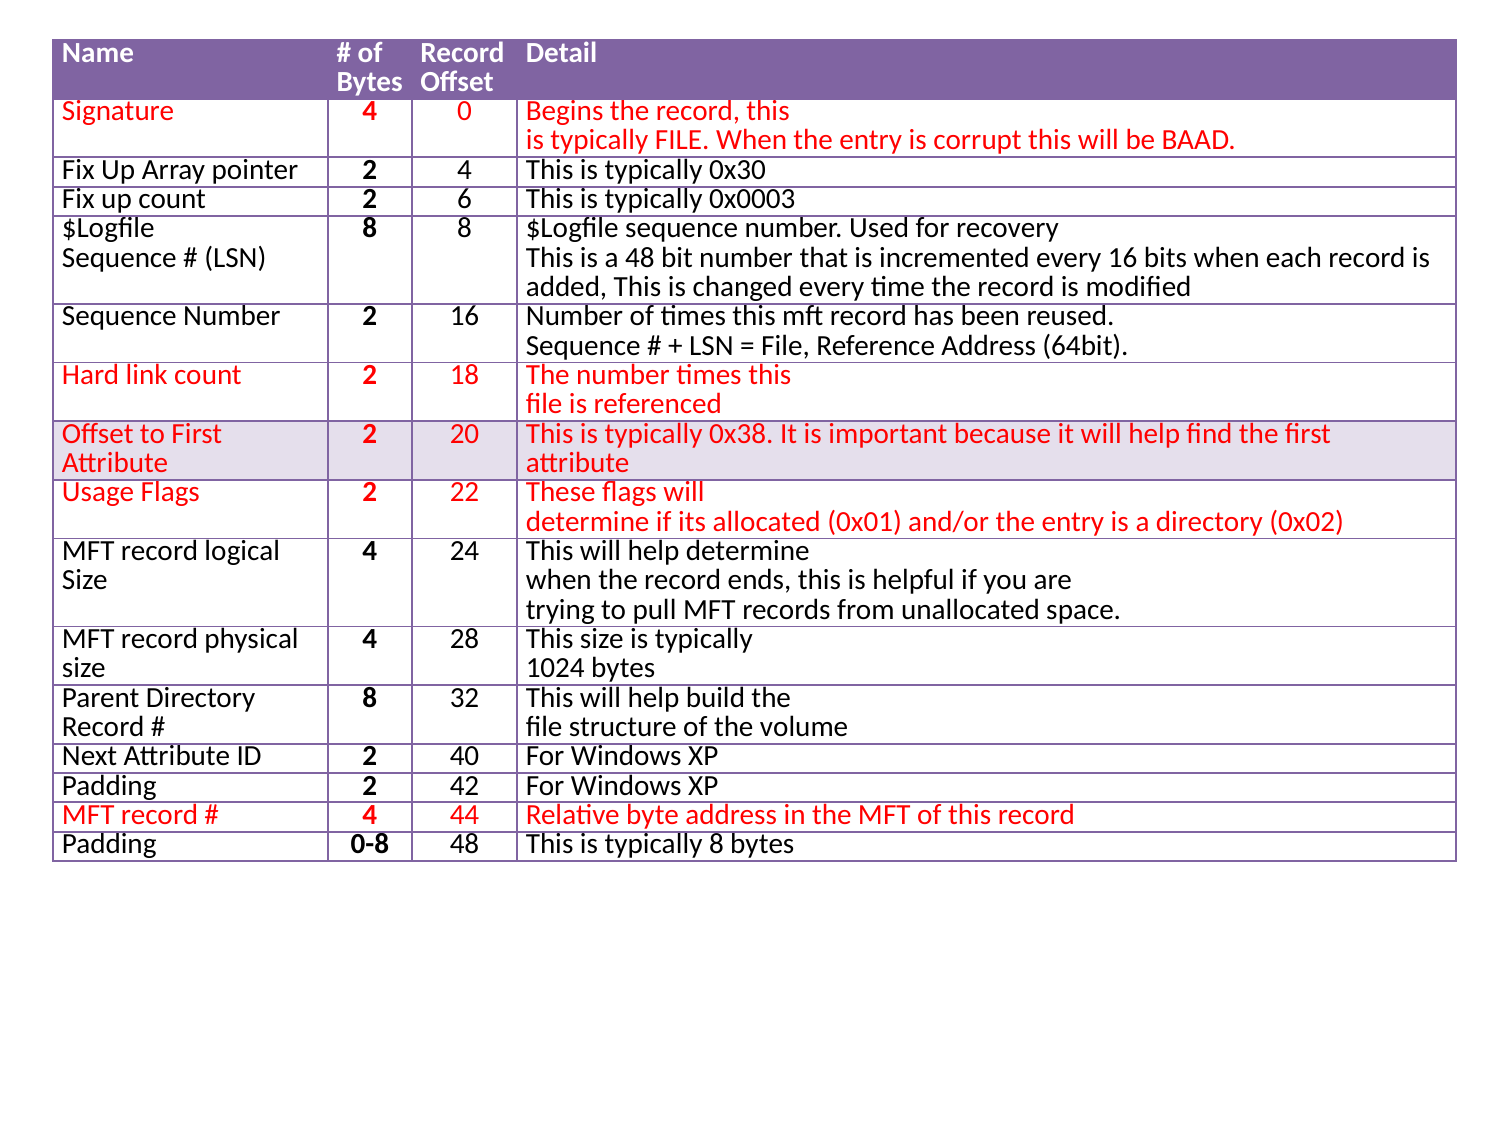

| Name | # of Bytes | Record Offset | Detail |
| --- | --- | --- | --- |
| Signature | 4 | 0 | Begins the record, this is typically FILE. When the entry is corrupt this will be BAAD. |
| Fix Up Array pointer | 2 | 4 | This is typically 0x30 |
| Fix up count | 2 | 6 | This is typically 0x0003 |
| $Logfile Sequence # (LSN) | 8 | 8 | $Logfile sequence number. Used for recovery This is a 48 bit number that is incremented every 16 bits when each record is added, This is changed every time the record is modified |
| Sequence Number | 2 | 16 | Number of times this mft record has been reused. Sequence # + LSN = File, Reference Address (64bit). |
| Hard link count | 2 | 18 | The number times this file is referenced |
| Offset to First Attribute | 2 | 20 | This is typically 0x38. It is important because it will help find the first attribute |
| Usage Flags | 2 | 22 | These flags will determine if its allocated (0x01) and/or the entry is a directory (0x02) |
| MFT record logical Size | 4 | 24 | This will help determine when the record ends, this is helpful if you are trying to pull MFT records from unallocated space. |
| MFT record physical size | 4 | 28 | This size is typically 1024 bytes |
| Parent Directory Record # | 8 | 32 | This will help build the file structure of the volume |
| Next Attribute ID | 2 | 40 | For Windows XP |
| Padding | 2 | 42 | For Windows XP |
| MFT record # | 4 | 44 | Relative byte address in the MFT of this record |
| Padding | 0-8 | 48 | This is typically 8 bytes |